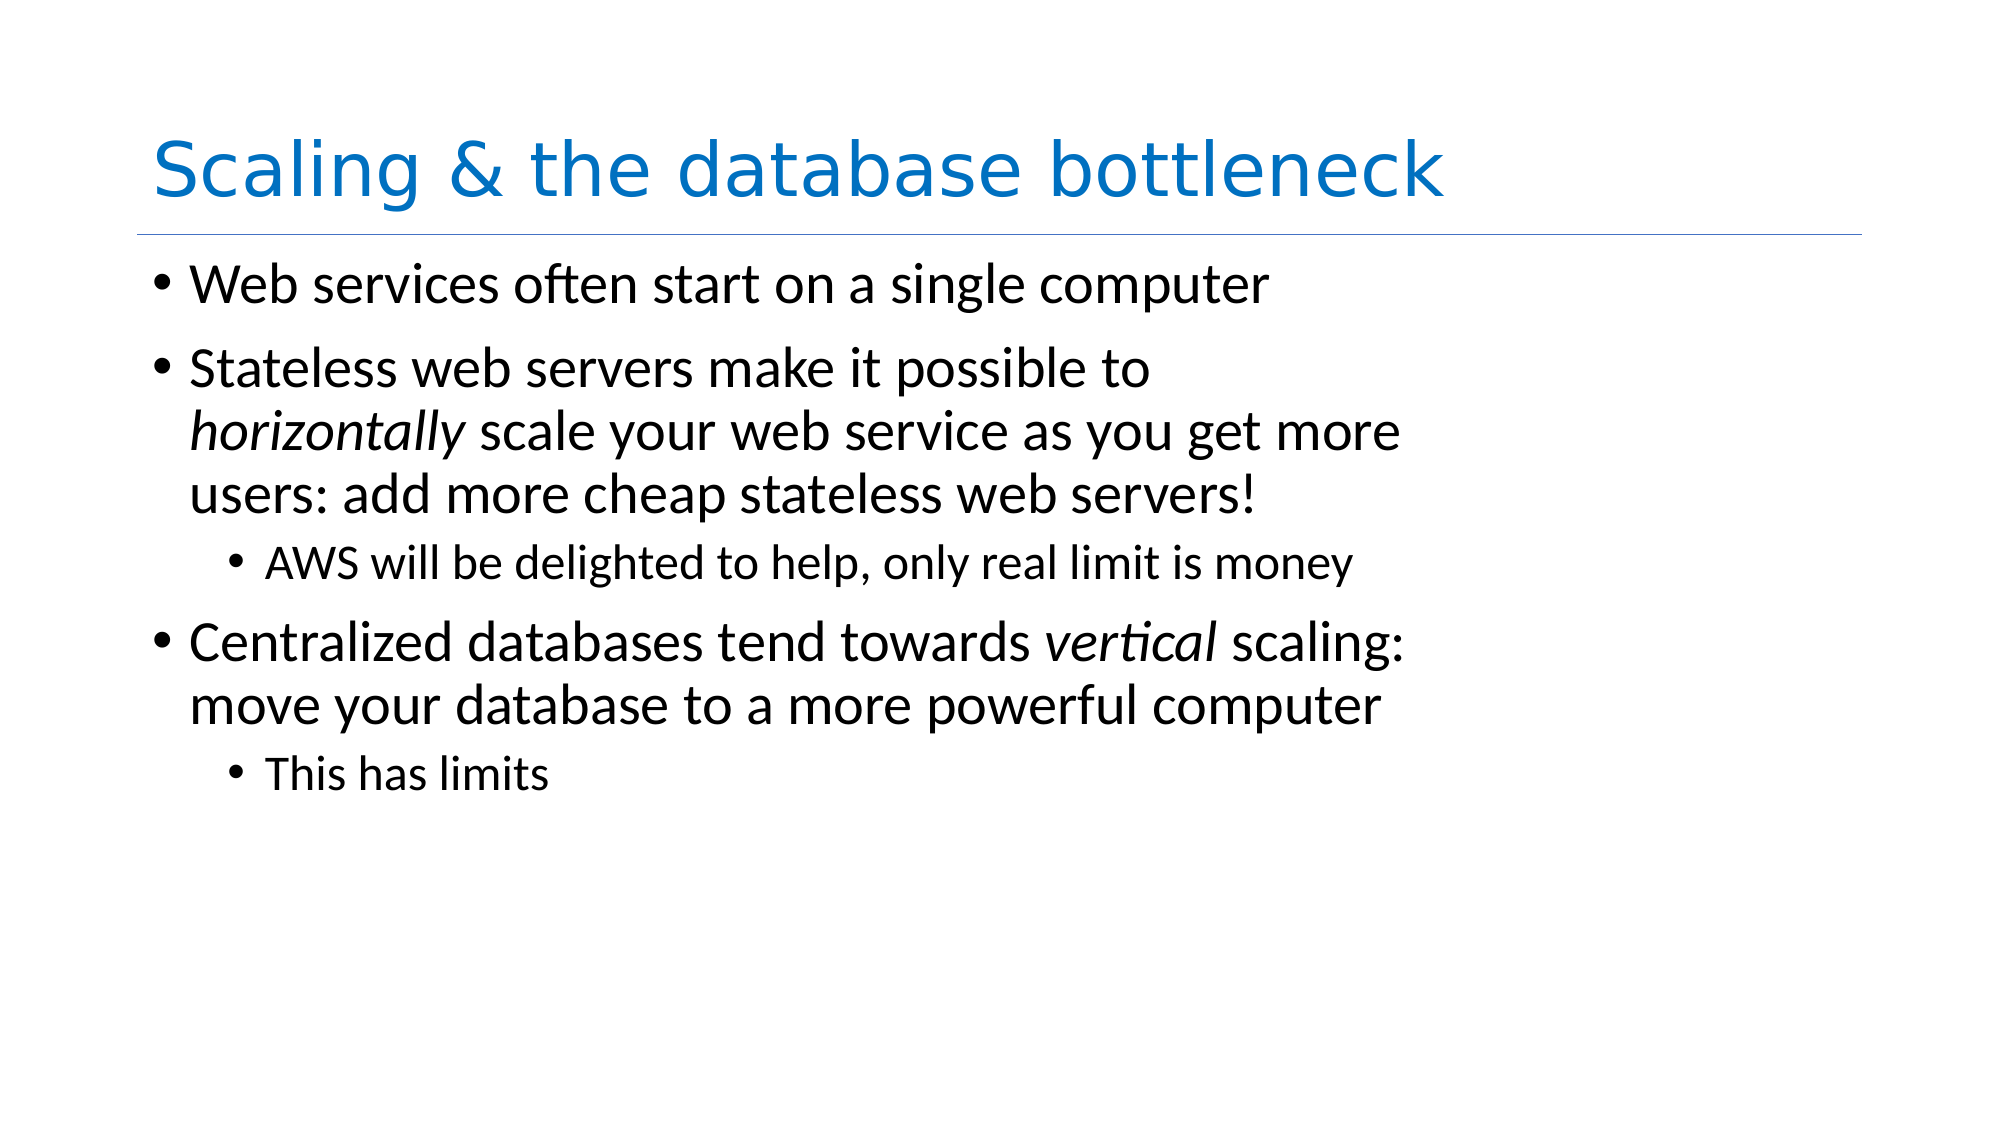

# Scaling & the database bottleneck

Web services often start on a single computer
Stateless web servers make it possible to horizontally scale your web service as you get more users: add more cheap stateless web servers!
AWS will be delighted to help, only real limit is money
Centralized databases tend towards vertical scaling: move your database to a more powerful computer
This has limits